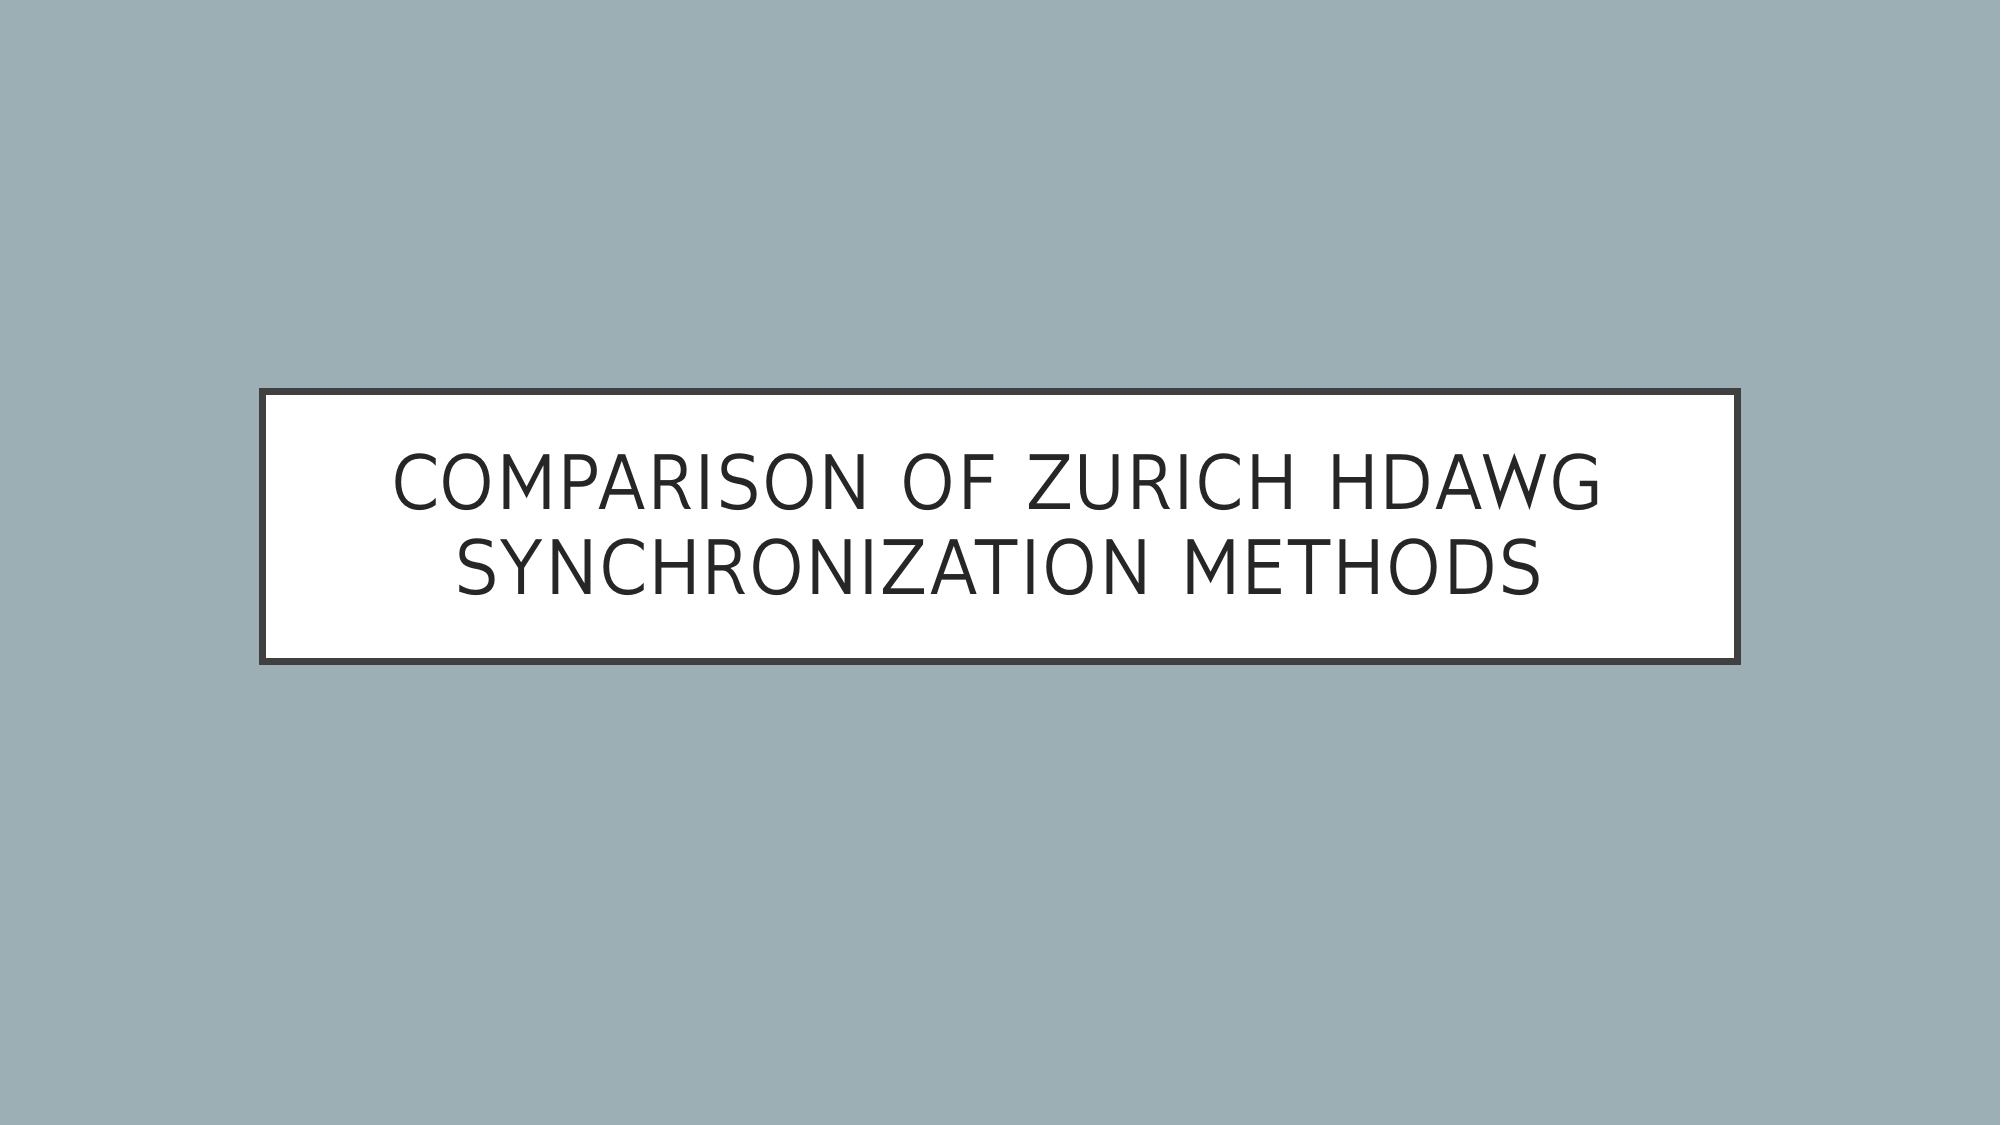

# Comparison of Zurich Hdawg Synchronization Methods